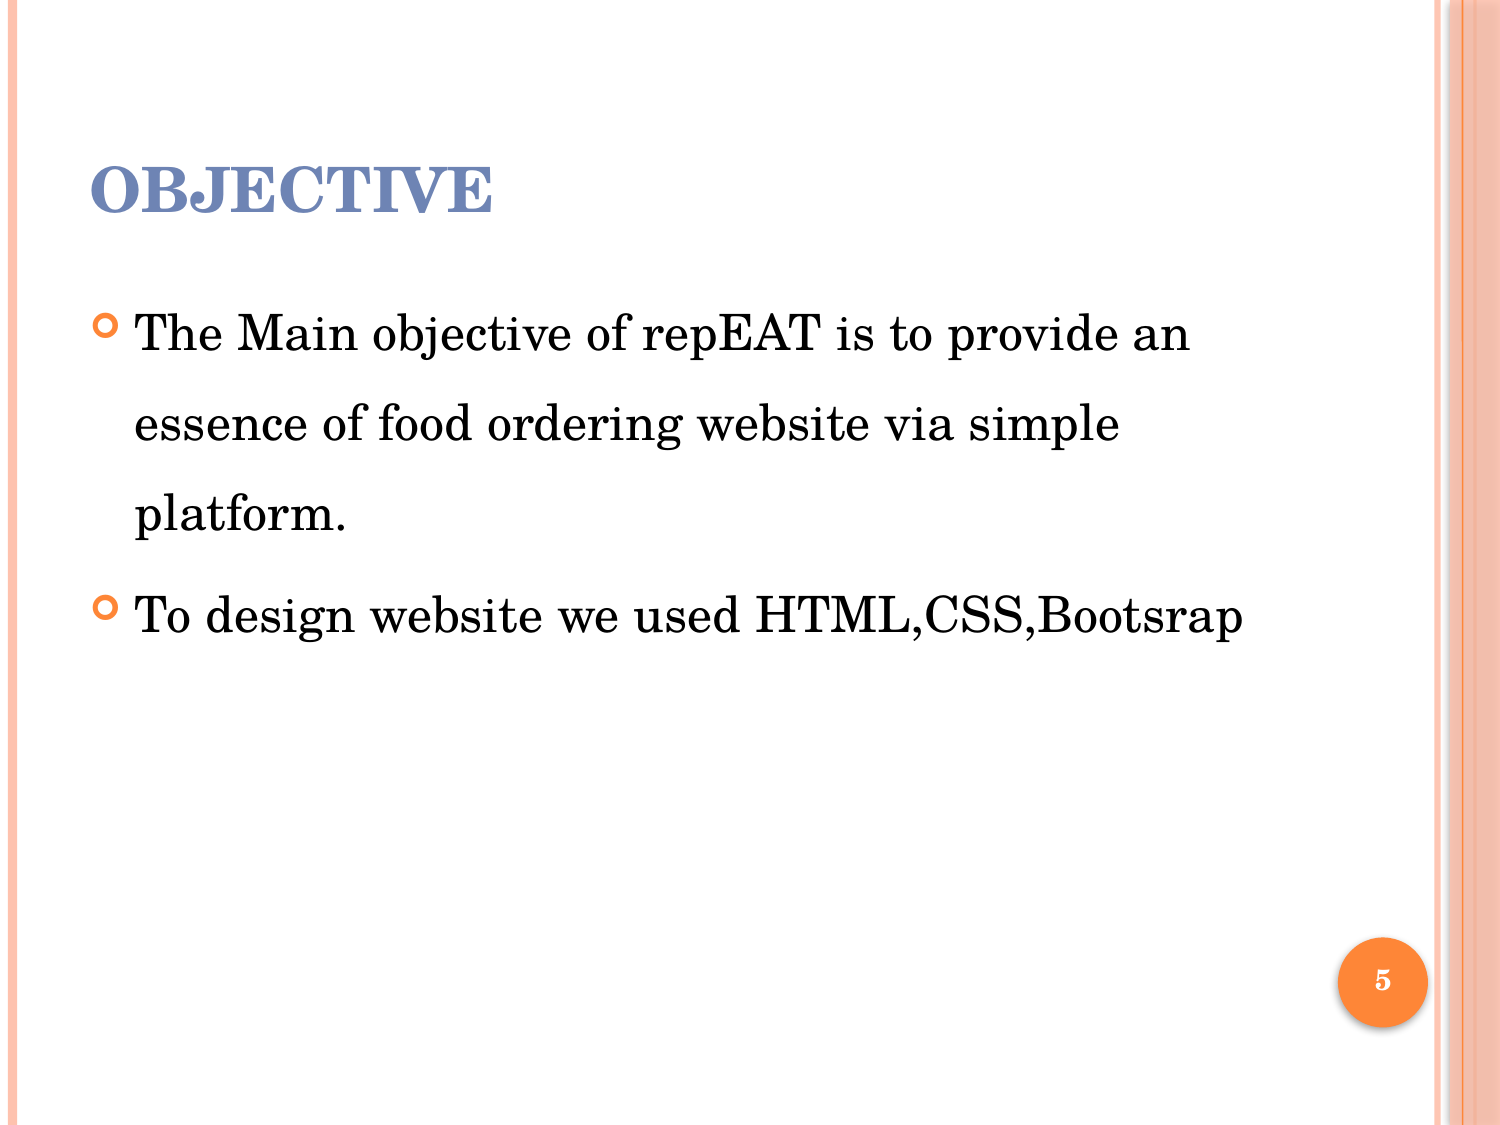

# Objective
The Main objective of repEAT is to provide an essence of food ordering website via simple platform.
To design website we used HTML,CSS,Bootsrap

5